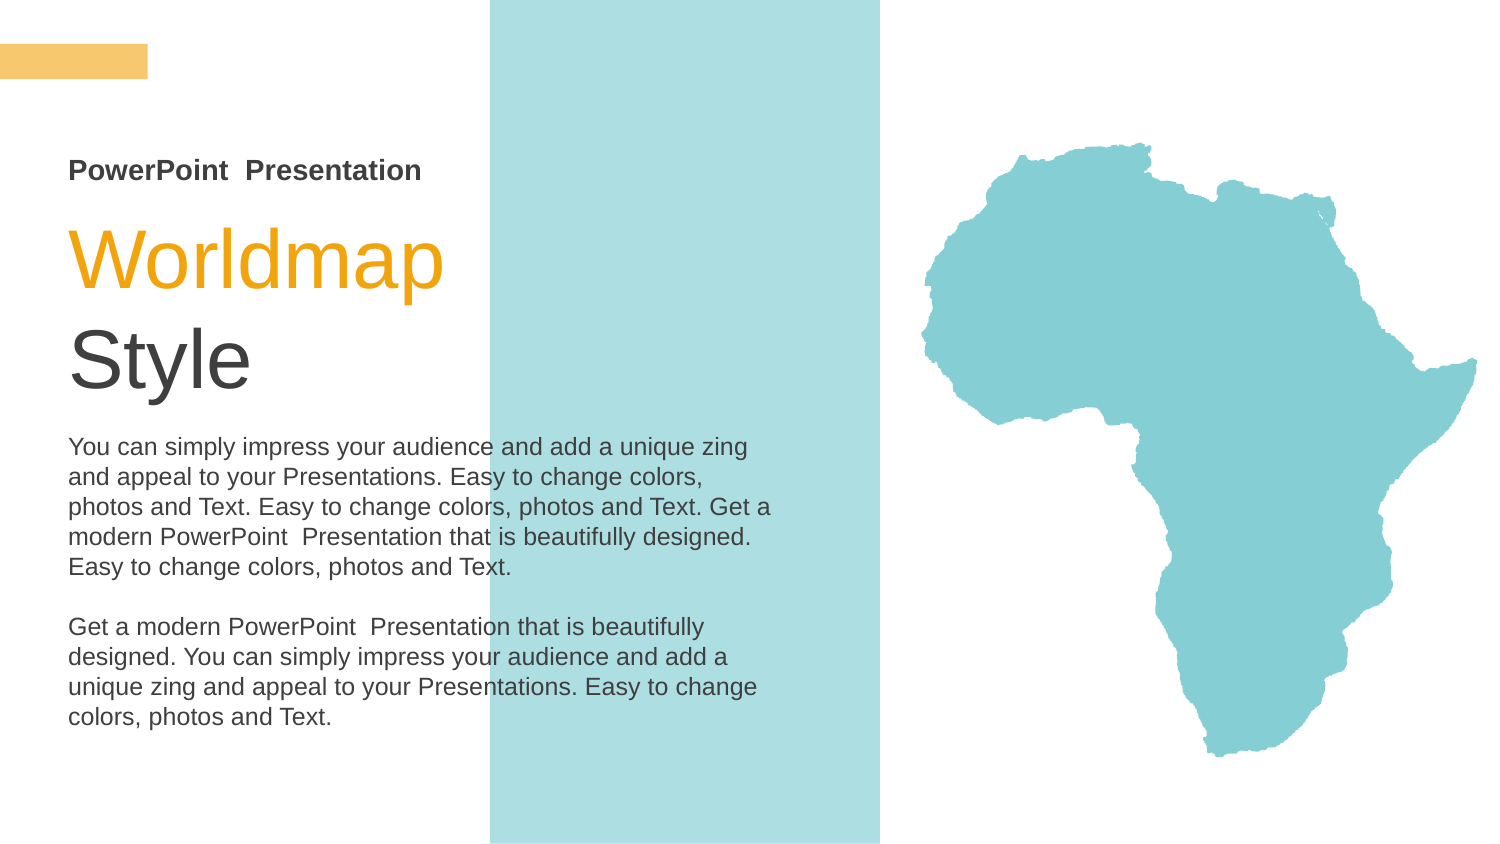

PowerPoint  Presentation
Worldmap Style
You can simply impress your audience and add a unique zing and appeal to your Presentations. Easy to change colors, photos and Text. Easy to change colors, photos and Text. Get a modern PowerPoint  Presentation that is beautifully designed.  Easy to change colors, photos and Text.

Get a modern PowerPoint  Presentation that is beautifully designed. You can simply impress your audience and add a unique zing and appeal to your Presentations. Easy to change colors, photos and Text.